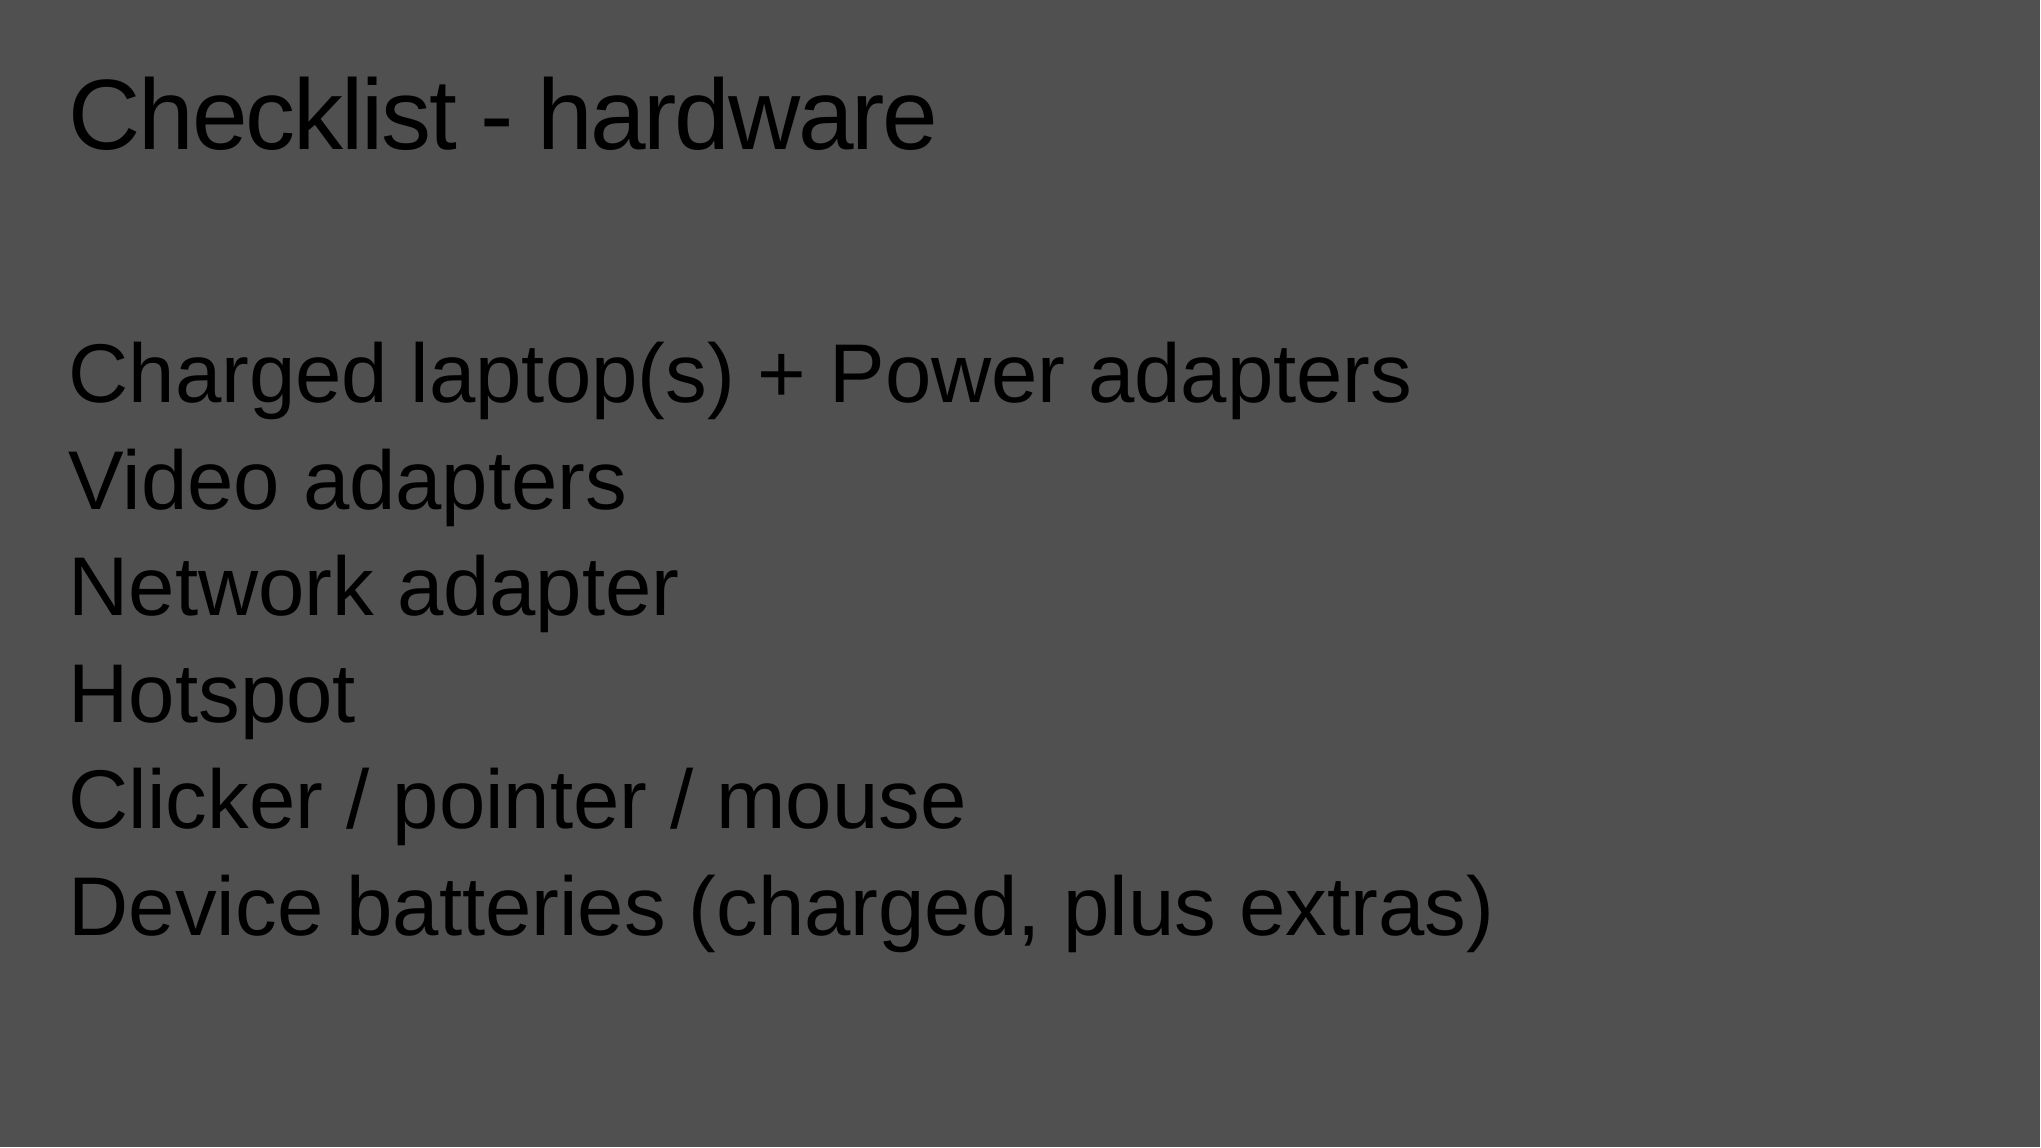

# Checklist - hardware

Charged laptop(s) + Power adapters
Video adapters
Network adapter
Hotspot
Clicker / pointer / mouse
Device batteries (charged, plus extras)